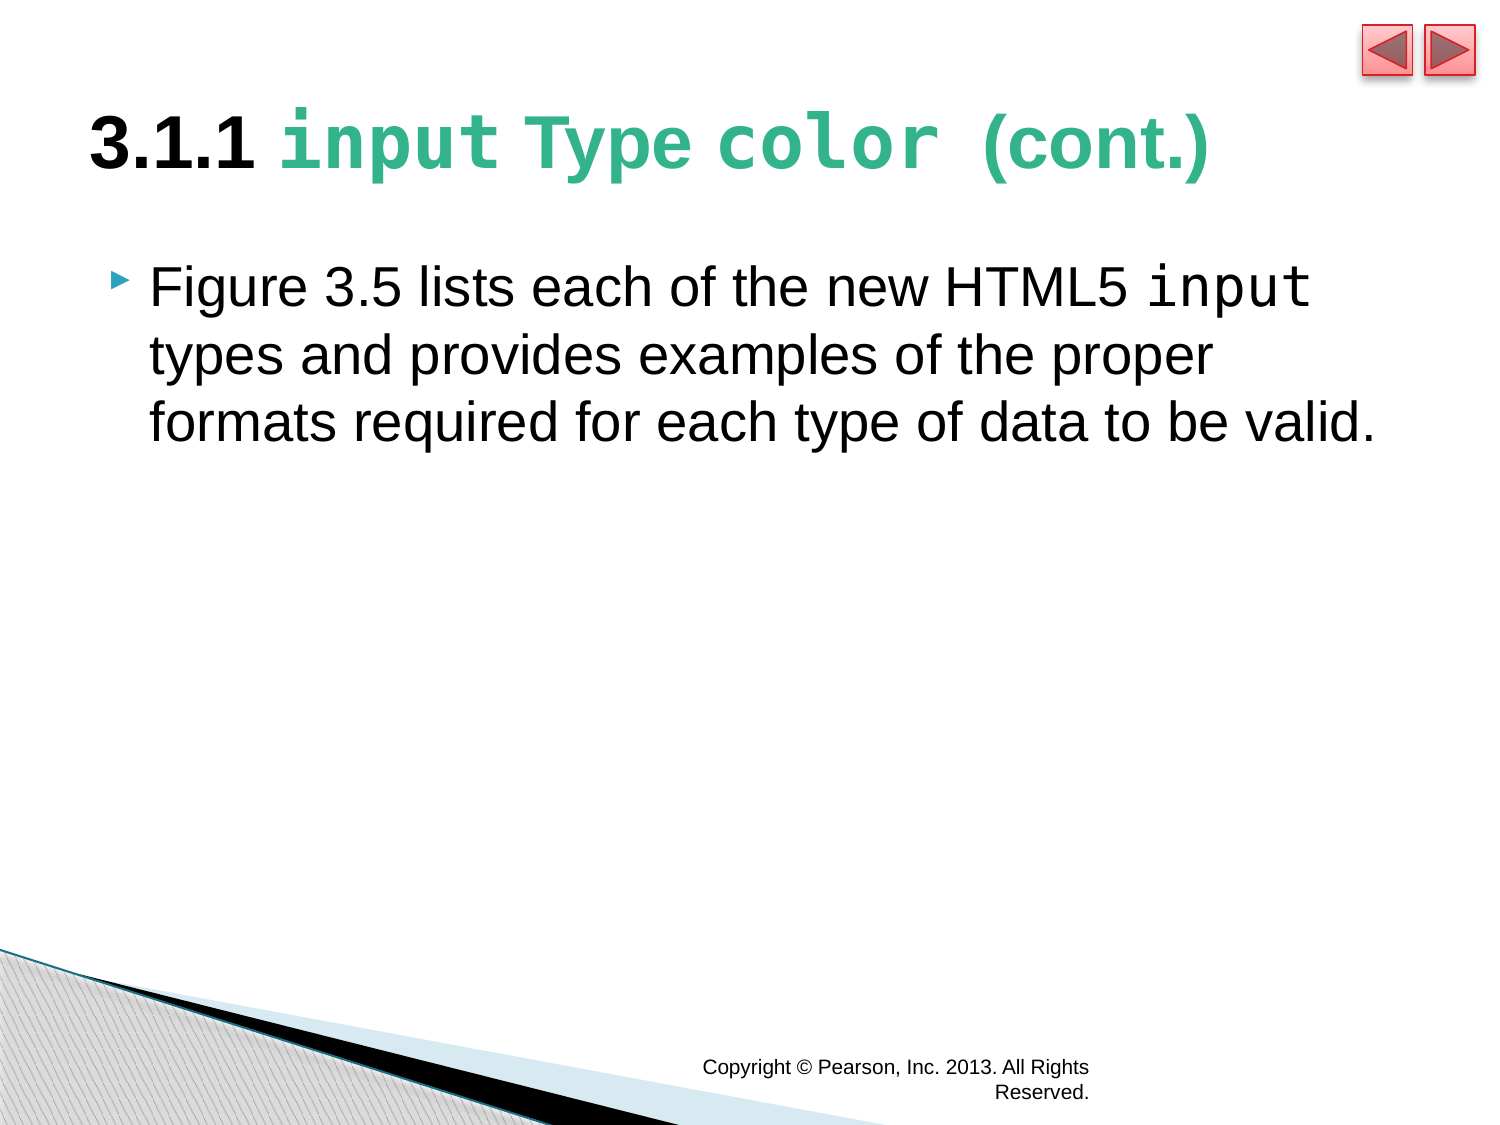

# 3.1.1 input Type color  (cont.)
Figure 3.5 lists each of the new HTML5 input types and provides examples of the proper formats required for each type of data to be valid.
Copyright © Pearson, Inc. 2013. All Rights Reserved.